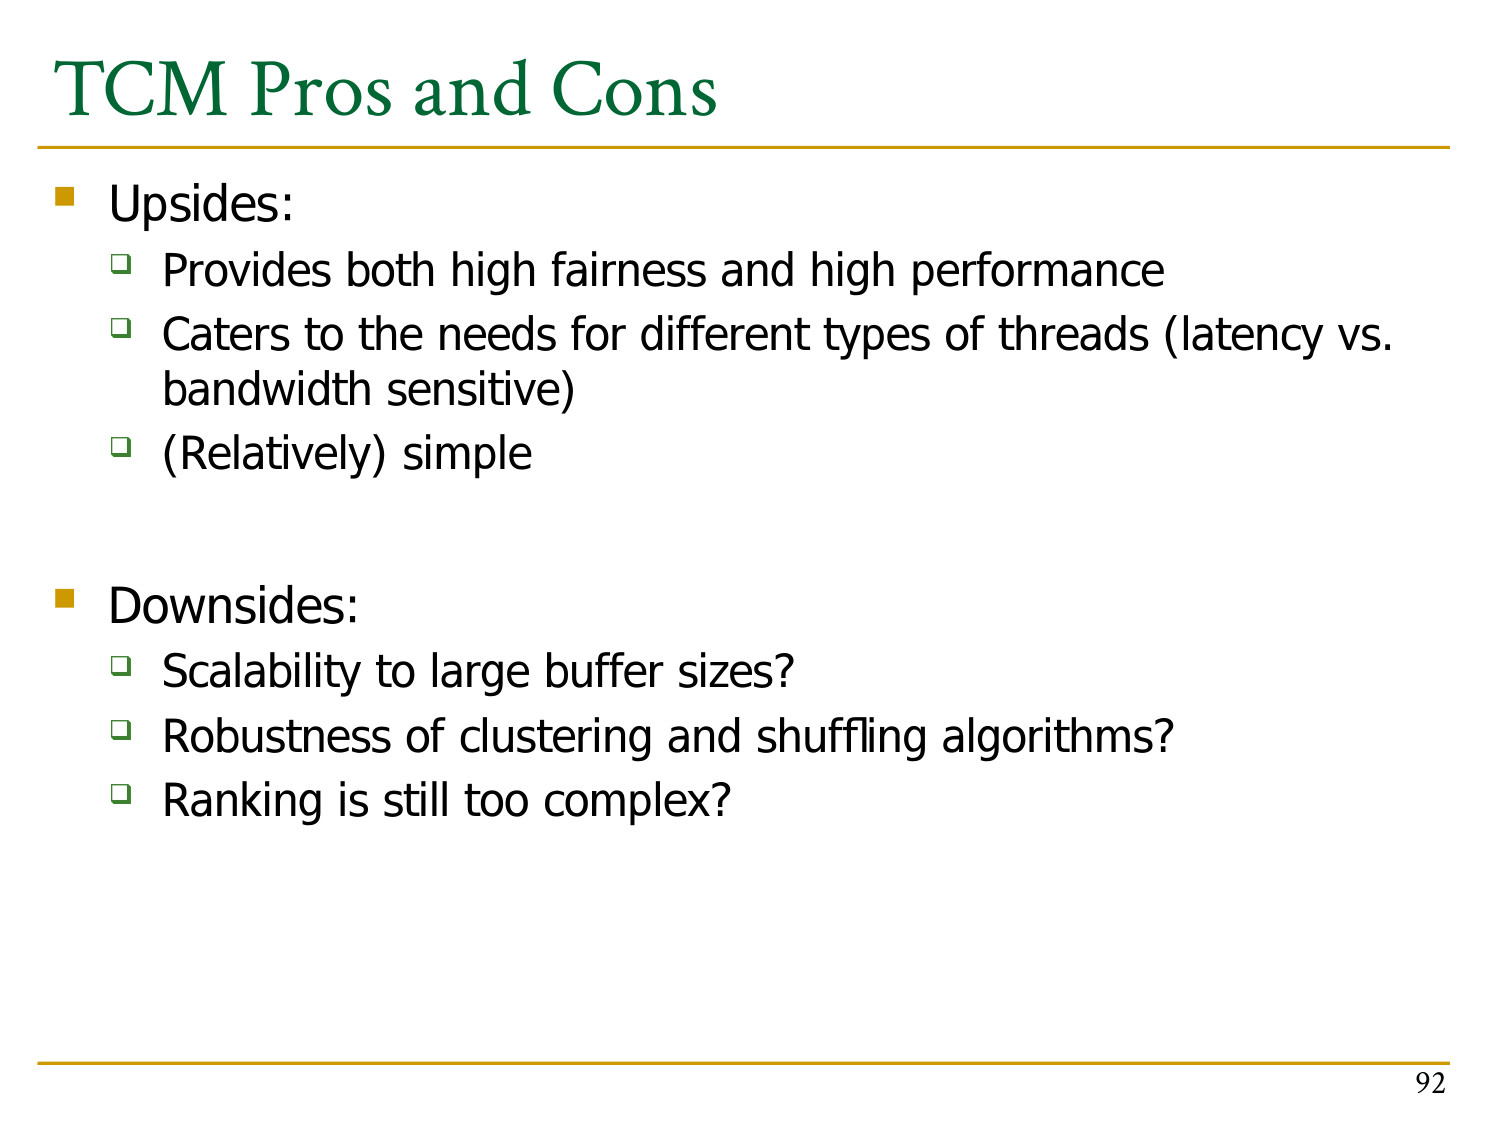

# TCM Pros and Cons
Upsides:
Provides both high fairness and high performance
Caters to the needs for different types of threads (latency vs. bandwidth sensitive)
(Relatively) simple

Downsides:
Scalability to large buffer sizes?
Robustness of clustering and shuffling algorithms?
Ranking is still too complex?

92